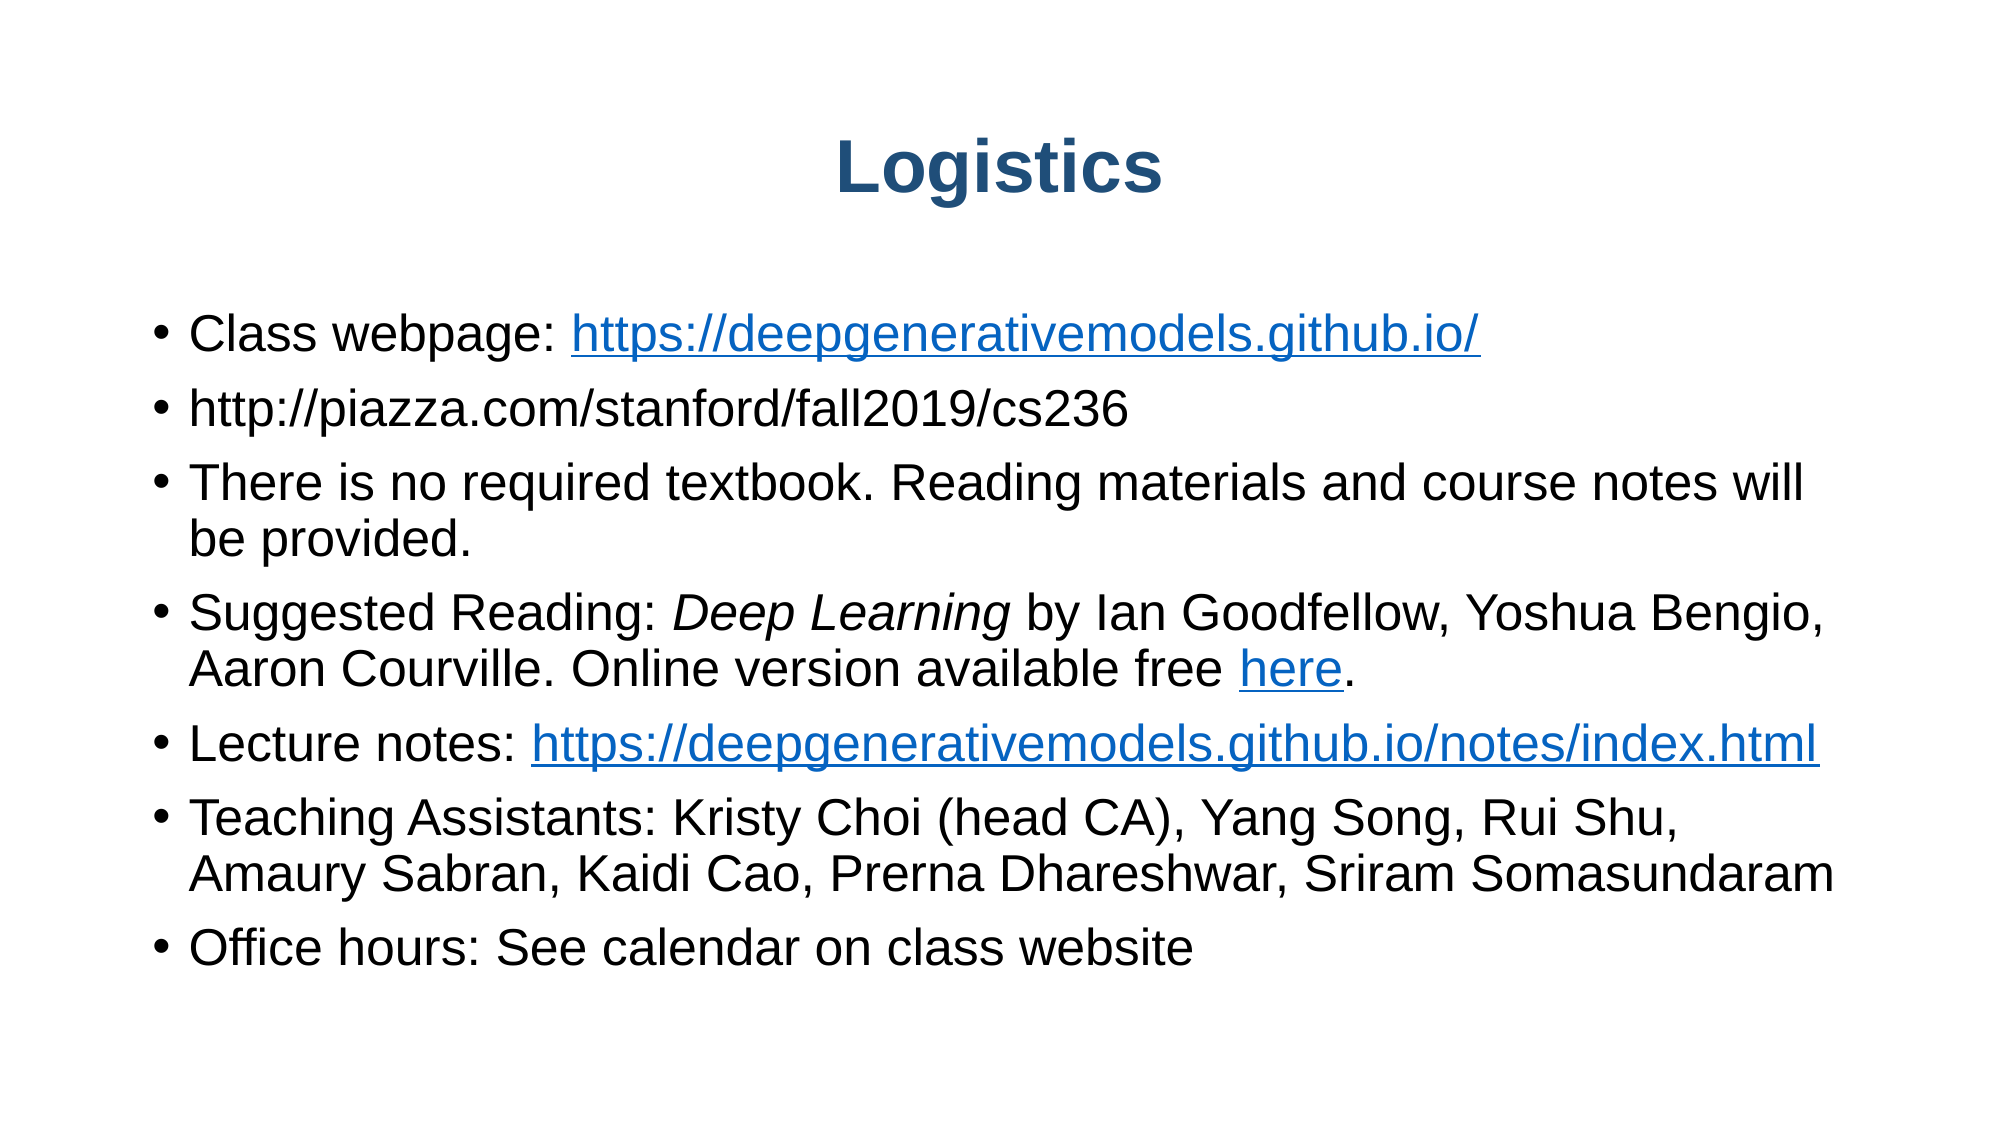

# Logistics
Class webpage: https://deepgenerativemodels.github.io/
http://piazza.com/stanford/fall2019/cs236
There is no required textbook. Reading materials and course notes will be provided.
Suggested Reading: Deep Learning by Ian Goodfellow, Yoshua Bengio, Aaron Courville. Online version available free here.
Lecture notes: https://deepgenerativemodels.github.io/notes/index.html
Teaching Assistants: Kristy Choi (head CA), Yang Song, Rui Shu, Amaury Sabran, Kaidi Cao, Prerna Dhareshwar, Sriram Somasundaram
Office hours: See calendar on class website